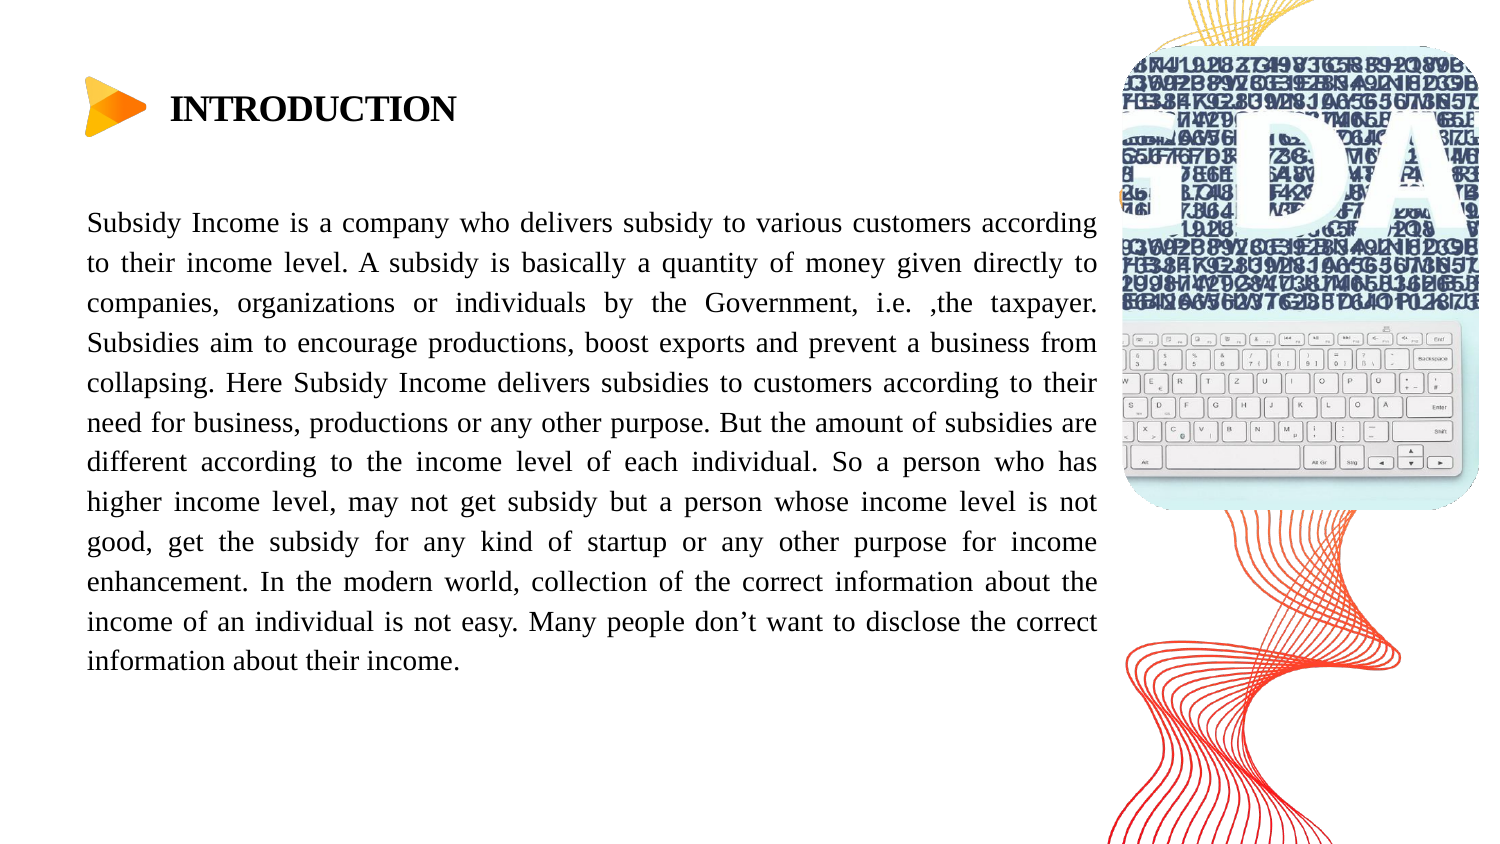

# INTRODUCTION
Subsidy Income is a company who delivers subsidy to various customers according to their income level. A subsidy is basically a quantity of money given directly to companies, organizations or individuals by the Government, i.e. ,the taxpayer. Subsidies aim to encourage productions, boost exports and prevent a business from collapsing. Here Subsidy Income delivers subsidies to customers according to their need for business, productions or any other purpose. But the amount of subsidies are different according to the income level of each individual. So a person who has higher income level, may not get subsidy but a person whose income level is not good, get the subsidy for any kind of startup or any other purpose for income enhancement. In the modern world, collection of the correct information about the income of an individual is not easy. Many people don’t want to disclose the correct information about their income.